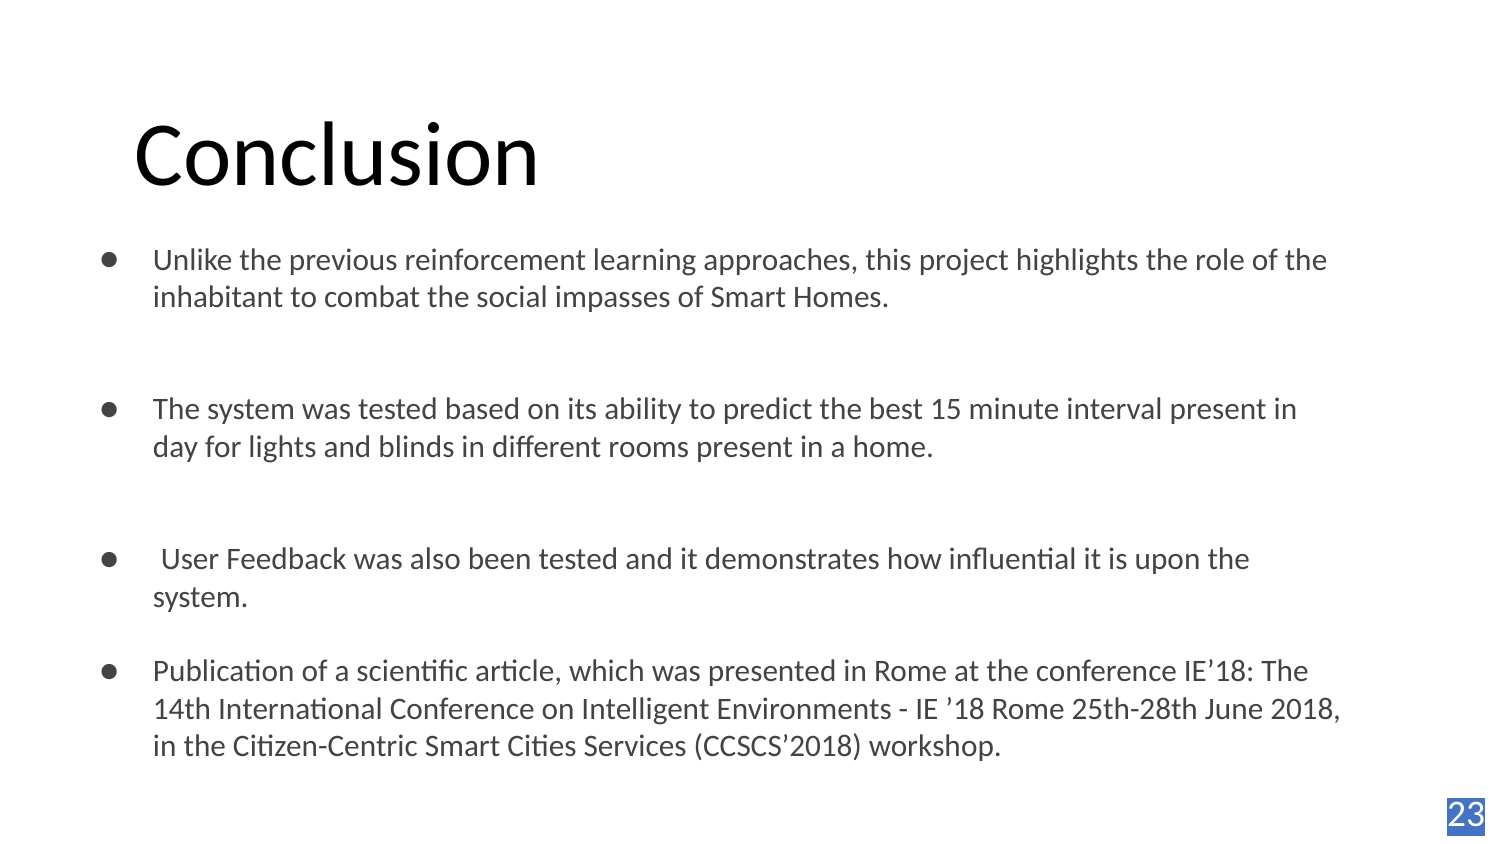

# Conclusion

Unlike the previous reinforcement learning approaches, this project highlights the role of the inhabitant to combat the social impasses of Smart Homes.

The system was tested based on its ability to predict the best 15 minute interval present in day for lights and blinds in different rooms present in a home.

 User Feedback was also been tested and it demonstrates how inﬂuential it is upon the system.

Publication of a scientific article, which was presented in Rome at the conference IE’18: The 14th International Conference on Intelligent Environments - IE ’18 Rome 25th-28th June 2018, in the Citizen-Centric Smart Cities Services (CCSCS’2018) workshop.

23
23